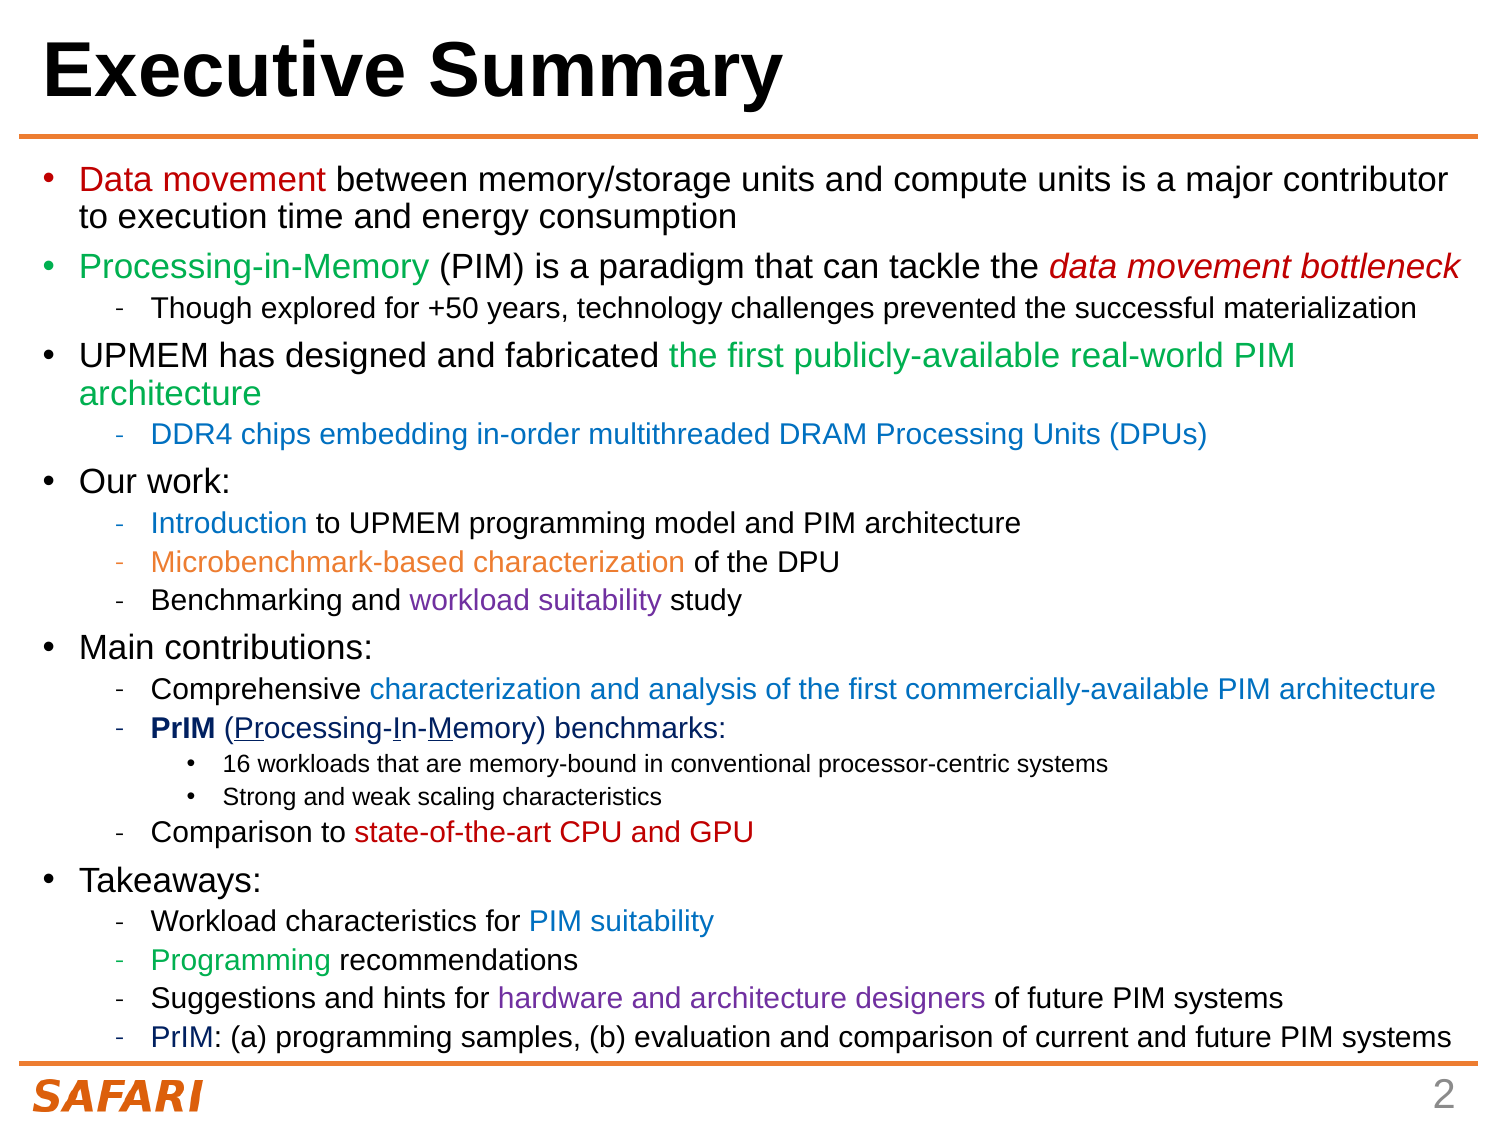

# Executive Summary
Data movement between memory/storage units and compute units is a major contributor to execution time and energy consumption
Processing-in-Memory (PIM) is a paradigm that can tackle the data movement bottleneck
Though explored for +50 years, technology challenges prevented the successful materialization
UPMEM has designed and fabricated the first publicly-available real-world PIM architecture
DDR4 chips embedding in-order multithreaded DRAM Processing Units (DPUs)
Our work:
Introduction to UPMEM programming model and PIM architecture
Microbenchmark-based characterization of the DPU
Benchmarking and workload suitability study
Main contributions:
Comprehensive characterization and analysis of the first commercially-available PIM architecture
PrIM (Processing-In-Memory) benchmarks:
16 workloads that are memory-bound in conventional processor-centric systems
Strong and weak scaling characteristics
Comparison to state-of-the-art CPU and GPU
Takeaways:
Workload characteristics for PIM suitability
Programming recommendations
Suggestions and hints for hardware and architecture designers of future PIM systems
PrIM: (a) programming samples, (b) evaluation and comparison of current and future PIM systems